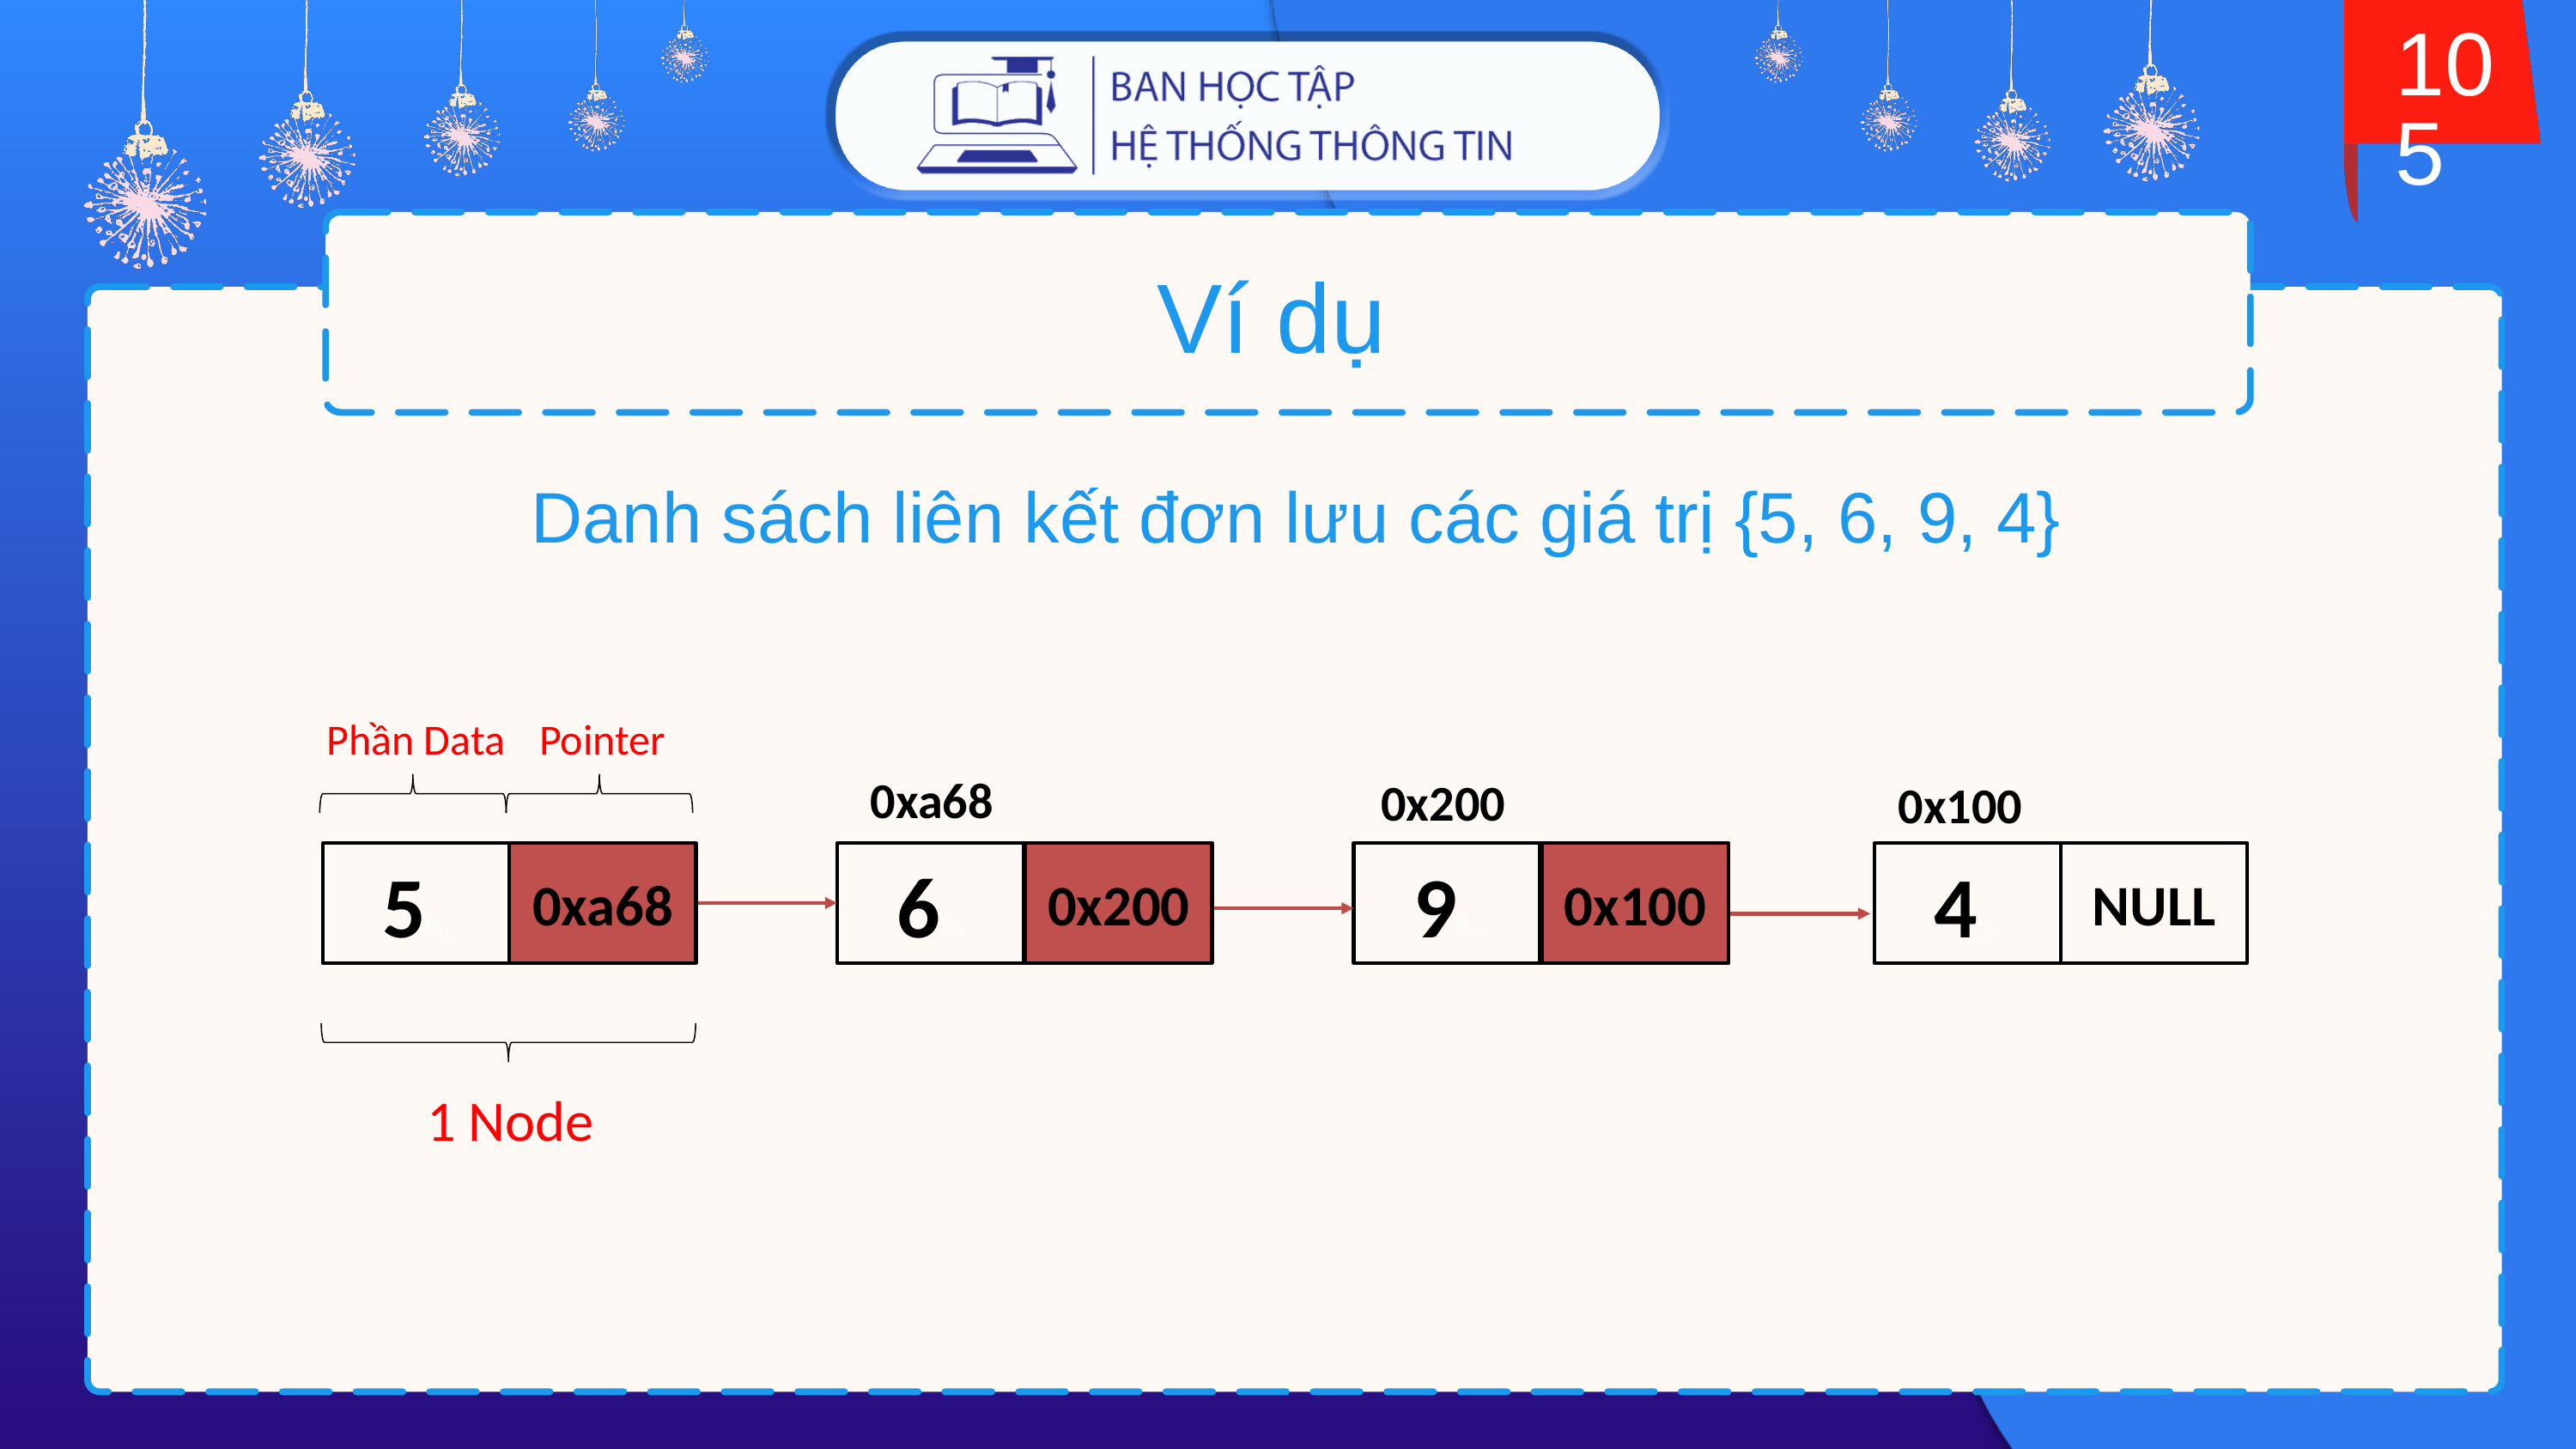

105

# Ví dụ

Danh sách liên kết đơn lưu các giá trị {5, 6, 9, 4}

Phần Data

Pointer

1 Node
0xa68
6%
0x200
0x200
9%
0x100
 0x100
4%
NULL
5%
0xa68
0xa68
0x200
0x100